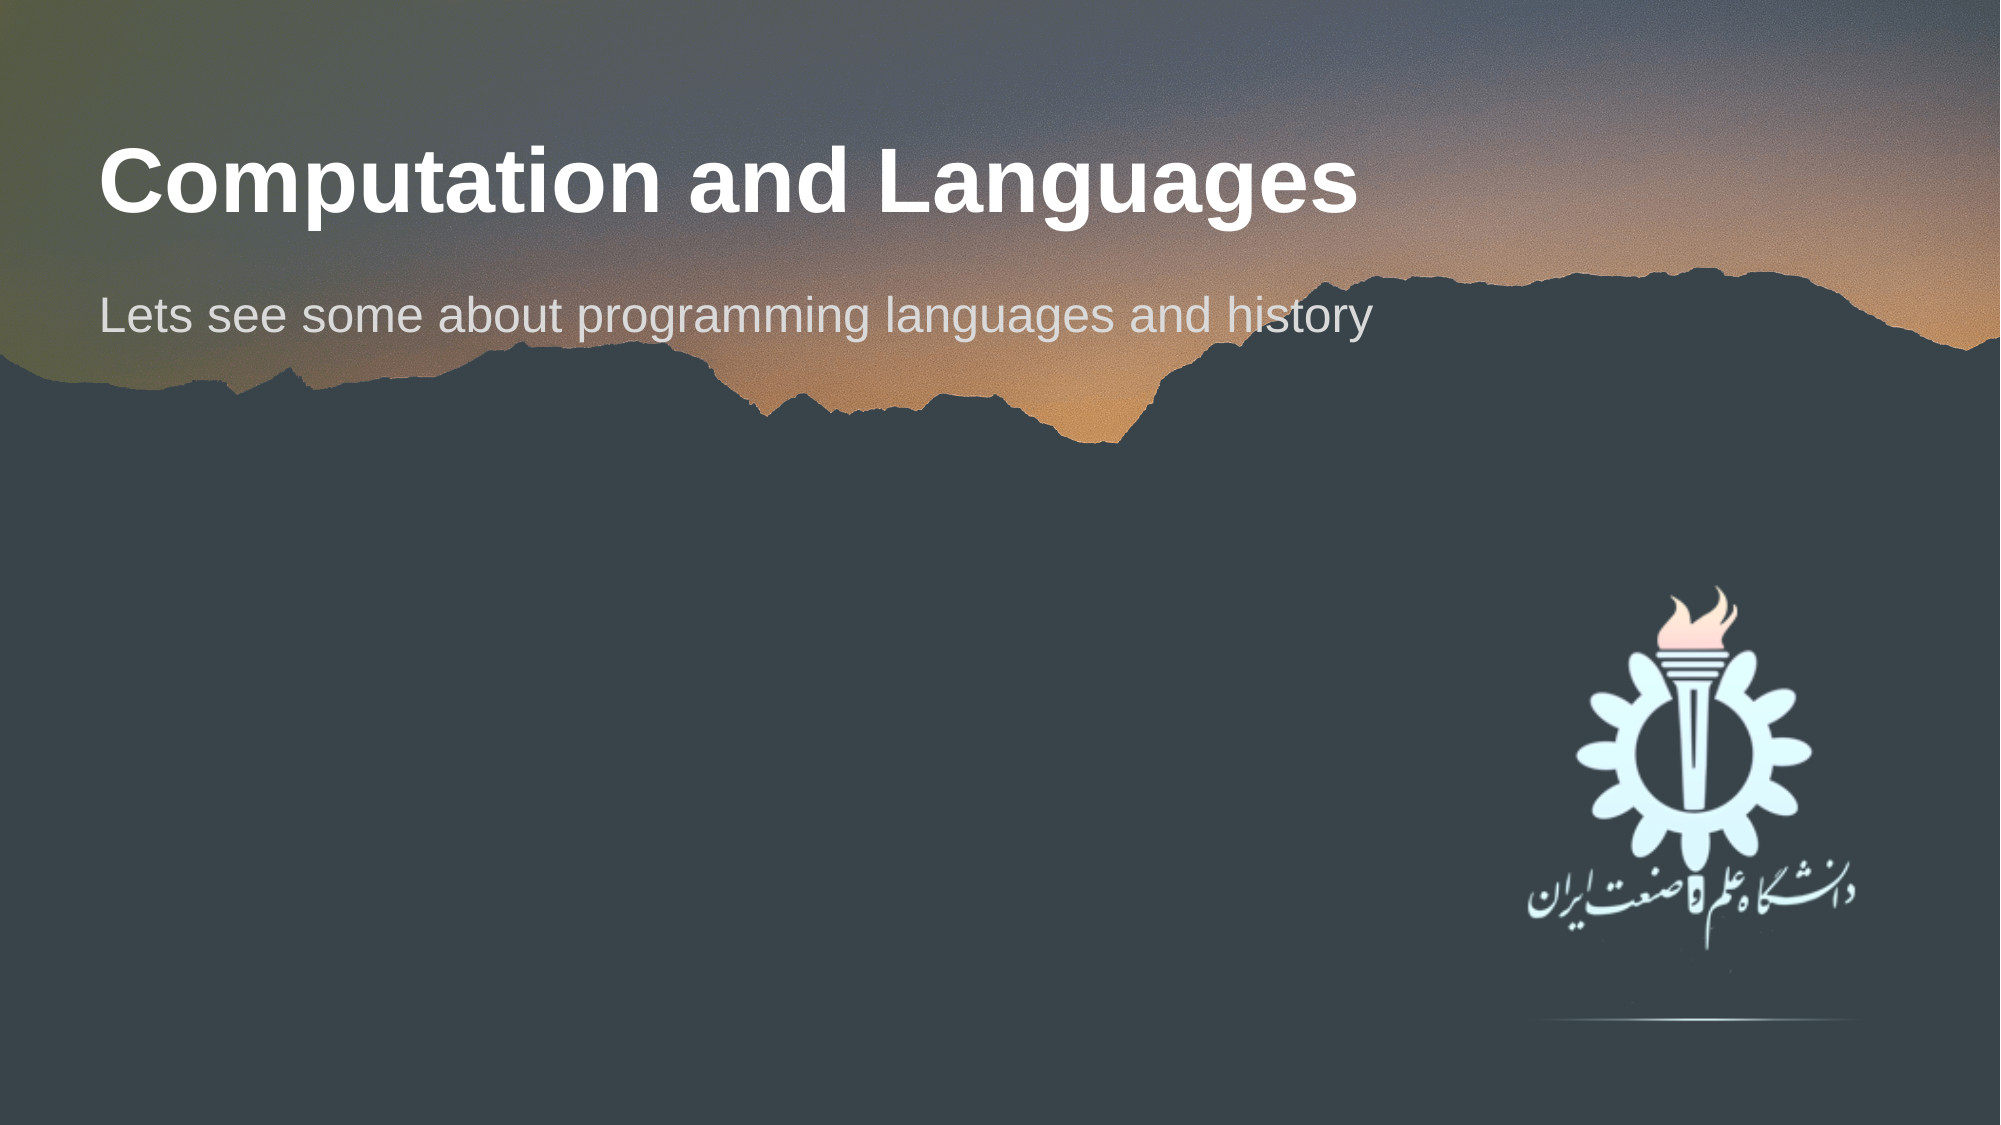

# Computation and Languages
Lets see some about programming languages and history